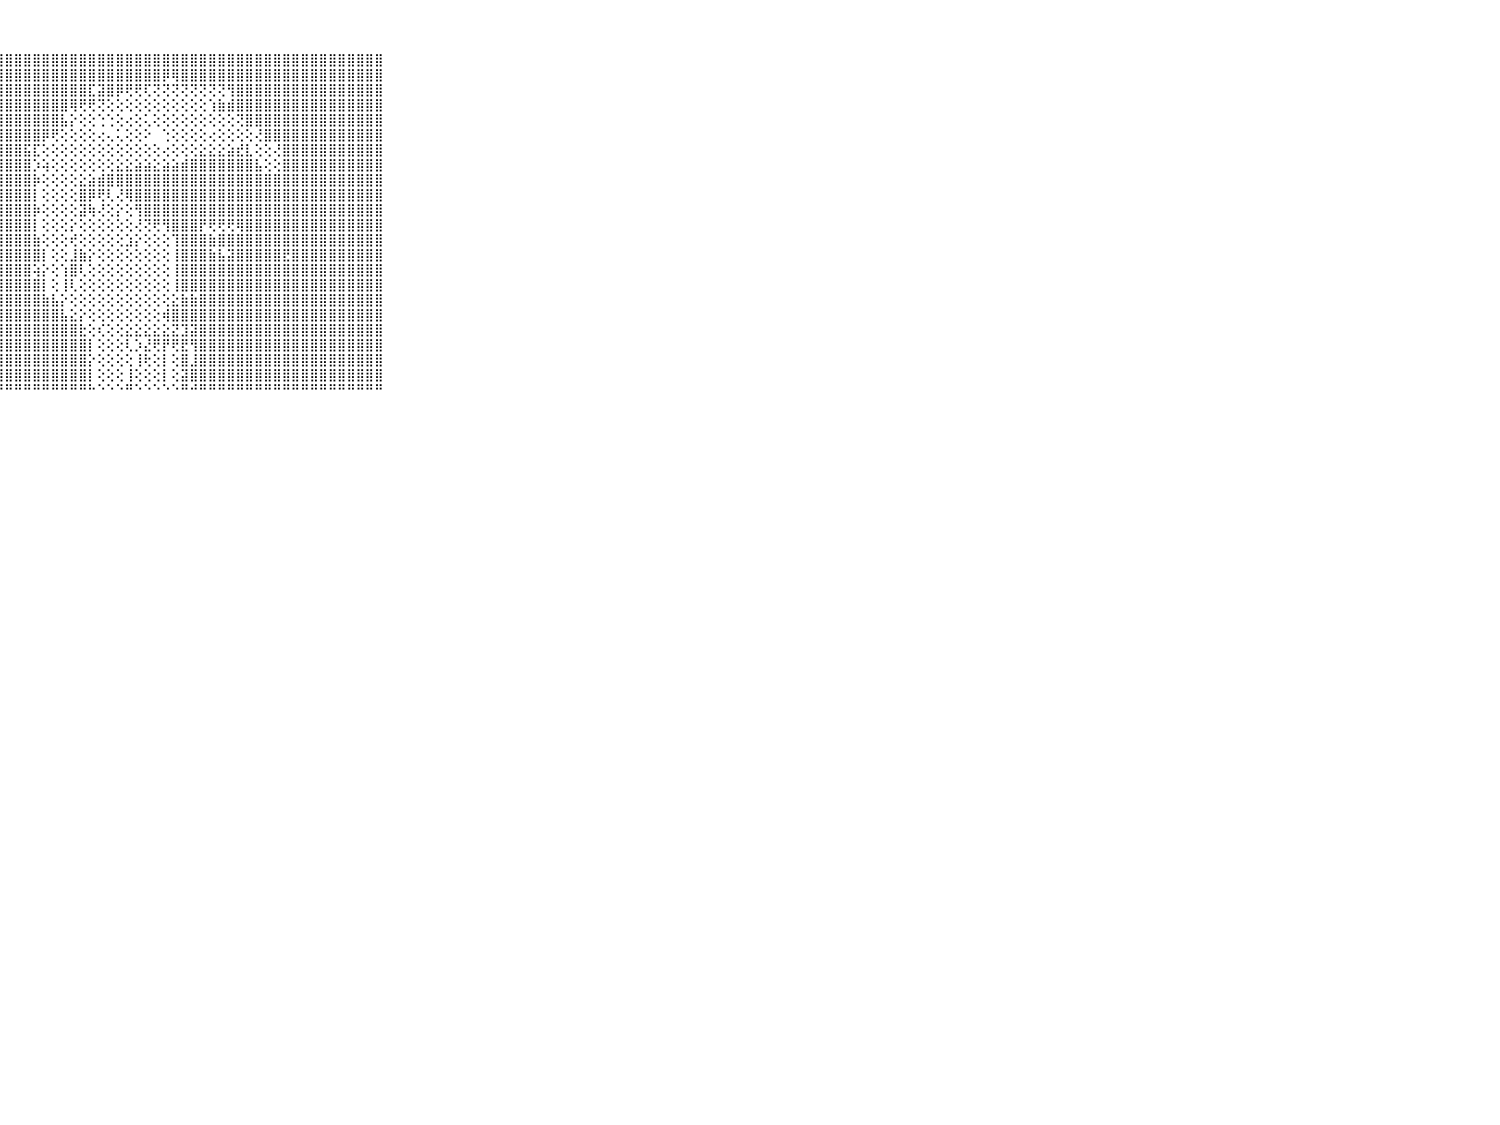

⠀⠀⠀⠀⠀⠀⠀⠀⠀⠀⠀⣿⣿⣿⣿⣿⣿⣿⣿⣿⣿⣿⣿⣿⣿⣿⣿⣿⣿⣿⣿⣿⣿⣿⣿⣿⣿⣿⣿⣿⣿⣿⣿⣿⣿⣿⣿⣿⣿⣿⣿⣿⣿⣿⣿⣿⣿⣿⣿⣿⣿⣿⣿⣿⣿⣿⣿⣿⣿⠀⠀⠀⠀⠀⠀⠀⠀⠀⠀⠀⠀
⠀⠀⠀⠀⠀⠀⠀⠀⠀⠀⠀⣿⣿⣿⣿⣿⣿⣿⣿⣿⣿⣿⣿⣿⣿⣿⣿⣿⣿⣿⣿⣿⣿⣿⣿⣿⣿⣿⣿⣿⣿⣿⣿⣿⣿⡿⢿⣿⣿⣿⣿⣿⣿⣿⣿⣿⣿⣿⣿⣿⣿⣿⣿⣿⣿⣿⣿⣿⣿⠀⠀⠀⠀⠀⠀⠀⠀⠀⠀⠀⠀
⠀⠀⠀⠀⠀⠀⠀⠀⠀⠀⠀⣿⣿⣿⣿⣿⣿⣿⣿⣿⣿⣿⣿⣿⣿⣿⣿⣿⣿⣿⣿⣿⣿⣿⣿⣿⣿⣏⣽⣿⡿⢟⢟⢏⢝⢝⢝⢝⢝⢝⢝⢝⢻⣿⣿⣿⣿⣿⣿⣿⣿⣿⣿⣿⣿⣿⣿⣿⣿⠀⠀⠀⠀⠀⠀⠀⠀⠀⠀⠀⠀
⠀⠀⠀⠀⠀⠀⠀⠀⠀⠀⠀⣿⣿⣿⣿⣿⣿⣿⣿⣿⣿⣿⣿⣿⣿⣿⣿⣿⣿⣿⣿⣿⣿⣿⣿⢿⢟⢟⢝⢕⢕⢕⢕⢕⢕⢕⢕⢕⢕⢕⢱⣷⣾⣿⣿⣿⣿⣿⣿⣿⣿⣿⣿⣿⣿⣿⣿⣿⣿⠀⠀⠀⠀⠀⠀⠀⠀⠀⠀⠀⠀
⠀⠀⠀⠀⠀⠀⠀⠀⠀⠀⠀⣿⣿⣿⣿⣿⣿⣿⣿⣿⣿⣿⣿⣿⣿⣿⣿⣿⣿⣿⣿⣿⣿⣿⣧⡕⢕⢕⢑⢑⢕⢔⢕⢅⢕⢕⢕⢕⢕⢕⢕⢕⢕⢝⣿⣿⣿⣿⣿⣿⣿⣿⣿⣿⣿⣿⣿⣿⣿⠀⠀⠀⠀⠀⠀⠀⠀⠀⠀⠀⠀
⠀⠀⠀⠀⠀⠀⠀⠀⠀⠀⠀⣿⣿⣿⣿⣿⣿⣿⣿⣿⣿⣿⣿⣿⣿⣿⣿⣿⣿⣿⣿⣿⡿⢟⢕⢕⢕⢕⢔⢄⢅⢕⢕⠕⠀⢑⢕⢕⢕⢕⢔⢕⢕⢕⢕⢜⣿⣿⣿⣿⣿⣿⣿⣿⣿⣿⣿⣿⣿⠀⠀⠀⠀⠀⠀⠀⠀⠀⠀⠀⠀
⠀⠀⠀⠀⠀⠀⠀⠀⠀⠀⠀⣿⣿⣿⣿⣿⣿⣿⣿⣿⣿⣿⣿⣿⣿⣿⣿⣿⣿⣿⣯⣏⢕⢕⢕⢕⢕⢕⢕⢕⢕⢕⢕⢕⢕⢔⢕⢕⢕⣕⣕⣕⣵⣞⣇⢕⢕⢜⣿⣿⣿⣿⣿⣿⣿⣿⣿⣿⣿⠀⠀⠀⠀⠀⠀⠀⠀⠀⠀⠀⠀
⠀⠀⠀⠀⠀⠀⠀⠀⠀⠀⠀⣿⣿⣿⣿⣿⣿⣿⣿⣿⣿⣿⣿⣿⣿⣿⣿⣿⣿⣿⣿⡱⢵⢕⢕⢕⢕⢕⢕⢕⣕⣕⣵⣵⣕⣵⣵⣾⣿⣿⣿⣿⣿⣿⣿⣧⢕⢕⣿⣿⣿⣿⣿⣿⣿⣿⣿⣿⣿⠀⠀⠀⠀⠀⠀⠀⠀⠀⠀⠀⠀
⠀⠀⠀⠀⠀⠀⠀⠀⠀⠀⠀⣿⣿⣿⣿⣿⣿⣿⣿⣿⣿⣿⣿⣿⣿⣿⣿⣿⣿⣿⣿⡷⢕⢕⢕⢕⣕⣵⣾⣿⣿⣿⣿⣿⣿⣿⣿⣿⣿⣿⣿⣿⣿⣿⣿⣿⣿⣿⣿⣿⣿⣿⣿⣿⣿⣿⣿⣿⣿⠀⠀⠀⠀⠀⠀⠀⠀⠀⠀⠀⠀
⠀⠀⠀⠀⠀⠀⠀⠀⠀⠀⠀⣿⣿⣿⣿⣿⣿⣿⣿⣿⣿⣿⣿⣿⣿⣿⣿⣿⣿⣿⣿⡇⢕⢕⢕⢕⣿⡿⢟⢇⢜⢿⣿⣿⣿⣿⣿⣿⣿⣿⣿⣿⣿⣿⣿⣿⣿⣿⣿⣿⣿⣿⣿⣿⣿⣿⣿⣿⣿⠀⠀⠀⠀⠀⠀⠀⠀⠀⠀⠀⠀
⠀⠀⠀⠀⠀⠀⠀⠀⠀⠀⠀⣿⣿⣿⣿⣿⣿⣿⣿⣿⣿⣿⣿⣿⣿⣿⣿⣿⣿⣿⣿⡷⢕⢕⢕⢕⣽⢷⢜⢕⡕⢕⢻⣿⣿⣿⣿⣿⣿⣿⣿⣿⣿⣿⣿⣿⣿⣿⣿⣿⣿⣿⣿⣿⣿⣿⣿⣿⣿⠀⠀⠀⠀⠀⠀⠀⠀⠀⠀⠀⠀
⠀⠀⠀⠀⠀⠀⠀⠀⠀⠀⠀⣿⣿⣿⣿⣿⣿⣿⣿⣿⣿⣿⣿⣿⣿⣿⣿⣿⣿⣿⣿⡇⢕⢕⢕⡕⢕⢕⢕⢕⢕⢕⢜⢝⢟⢻⣿⣿⣿⡟⢟⢟⢟⢿⣿⣿⣿⣿⣿⣿⣿⣿⣿⣿⣿⣿⣿⣿⣿⠀⠀⠀⠀⠀⠀⠀⠀⠀⠀⠀⠀
⠀⠀⠀⠀⠀⠀⠀⠀⠀⠀⠀⣿⣿⣿⣿⣿⣿⣿⣿⣿⣿⣿⣿⣿⣿⣿⣿⣿⣿⣿⣿⣷⢕⢕⢕⢞⢕⢕⢕⢕⢕⣱⡕⢕⢕⢕⢹⣿⣿⣿⣷⣿⣿⣿⣿⣿⣿⣿⣿⣿⣿⣿⣿⣿⣿⣿⣿⣿⣿⠀⠀⠀⠀⠀⠀⠀⠀⠀⠀⠀⠀
⠀⠀⠀⠀⠀⠀⠀⠀⠀⠀⠀⣿⣿⣿⣿⣿⣿⣿⣿⣿⣿⣿⣿⣿⣿⣿⣿⣿⣿⣿⣿⣿⡇⢕⢕⣸⣷⡕⢕⢕⢕⢕⢕⢕⢕⢕⢸⣿⣿⣿⣷⣧⣽⣿⣿⣿⣿⣿⣟⣿⣿⣿⣿⣿⣿⣿⣿⣿⣿⠀⠀⠀⠀⠀⠀⠀⠀⠀⠀⠀⠀
⠀⠀⠀⠀⠀⠀⠀⠀⠀⠀⠀⣿⣿⣿⣿⣿⣿⣿⣿⣿⣿⣿⣿⣿⣿⣿⣿⣿⣿⣿⣿⢵⡕⢕⢱⣿⢇⢕⢕⢕⢕⢕⢕⢕⢕⢕⢸⣿⣿⣿⣿⣿⣿⣿⣿⣿⣿⣿⣿⣿⣿⣿⣿⣿⣿⣿⣿⣿⣿⠀⠀⠀⠀⠀⠀⠀⠀⠀⠀⠀⠀
⠀⠀⠀⠀⠀⠀⠀⠀⠀⠀⠀⣿⣿⣿⣿⣿⣿⣿⣿⣿⣿⣿⣿⣿⣿⣿⣿⣿⣿⣿⣿⣿⡇⢕⢸⢇⢕⢕⢕⢕⢕⢕⢕⢕⢕⢕⢸⣿⣿⣿⣿⣿⣿⣿⣿⣿⣿⣿⣿⣿⣿⣿⣿⣿⣿⣿⣿⣿⣿⠀⠀⠀⠀⠀⠀⠀⠀⠀⠀⠀⠀
⠀⠀⠀⠀⠀⠀⠀⠀⠀⠀⠀⣿⣿⣿⣿⣿⣿⣿⣿⣿⣿⣿⣿⣿⣿⣿⣿⣿⣿⣿⣿⣿⣷⣧⡕⢕⢕⢕⢕⢕⢕⢕⢕⢕⢕⢕⣕⣷⣷⣿⣿⣿⣿⣿⣿⣿⣿⣿⣿⣿⣿⣿⣿⣿⣿⣿⣿⣿⣿⠀⠀⠀⠀⠀⠀⠀⠀⠀⠀⠀⠀
⠀⠀⠀⠀⠀⠀⠀⠀⠀⠀⠀⣿⣿⣿⣿⣿⣿⣿⣿⣿⣿⣿⣿⣿⣿⣿⣿⣿⣿⣿⣿⣿⣿⣿⣧⣕⡕⢕⢕⢕⢕⢕⢕⢕⢕⢾⣿⣿⣿⣿⣿⣿⣿⣿⣿⣿⣿⣿⣿⣿⣿⣿⣿⣿⣿⣿⣿⣿⣿⠀⠀⠀⠀⠀⠀⠀⠀⠀⠀⠀⠀
⠀⠀⠀⠀⠀⠀⠀⠀⠀⠀⠀⣿⣿⣿⣿⣿⣿⣿⣿⣿⣿⣿⣿⣿⣿⣿⣿⣿⣿⣿⣿⣿⣿⣿⣿⣿⣗⢕⢎⢕⢕⣕⣕⣕⣕⣕⣝⣹⣽⣿⣿⣿⣿⣿⣿⣿⣿⣿⣿⣿⣿⣿⣿⣿⣿⣿⣿⣿⣿⠀⠀⠀⠀⠀⠀⠀⠀⠀⠀⠀⠀
⠀⠀⠀⠀⠀⠀⠀⠀⠀⠀⠀⣿⣿⣿⣿⣿⣿⣿⣿⣿⣿⣿⣿⣿⣿⣿⣿⣿⣿⣿⣿⣿⣿⣿⣿⣿⣿⡇⢕⢕⢕⢇⡱⣜⢟⡟⢟⣟⢻⣿⣿⣿⣿⣿⣿⣿⣿⣿⣿⣿⣿⣿⣿⣿⣿⣿⣿⣿⣿⠀⠀⠀⠀⠀⠀⠀⠀⠀⠀⠀⠀
⠀⠀⠀⠀⠀⠀⠀⠀⠀⠀⠀⣿⣿⣿⣿⣿⣿⣿⣿⣿⣿⣿⣿⣿⣿⣿⣿⣿⣿⣿⣿⣿⣿⣿⣿⣿⣿⡕⢕⢕⢕⢕⢸⢗⢕⡇⢕⣿⣸⣿⣿⣿⣿⣿⣿⣿⣿⣿⣿⣿⣿⣿⣿⣿⣿⣿⣿⣿⣿⠀⠀⠀⠀⠀⠀⠀⠀⠀⠀⠀⠀
⠀⠀⠀⠀⠀⠀⠀⠀⠀⠀⠀⣿⣿⣿⣿⣿⣿⣿⣿⣿⣿⣿⣿⣿⣿⣿⣿⣿⣿⣿⣿⣿⣿⣿⣿⣿⣿⡇⢕⢕⢕⢸⢕⢕⢕⡇⢕⣽⣿⣿⣿⣿⣿⣿⣿⣿⣿⣿⣿⣿⣿⣿⣿⣿⣿⣿⣿⣿⣿⠀⠀⠀⠀⠀⠀⠀⠀⠀⠀⠀⠀
⠀⠀⠀⠀⠀⠀⠀⠀⠀⠀⠀⠛⠛⠛⠛⠛⠛⠛⠛⠛⠛⠛⠛⠛⠛⠛⠛⠛⠛⠛⠛⠛⠛⠛⠛⠛⠛⠓⠑⠑⠑⠛⠑⠑⠑⠑⠑⠛⠚⠛⠛⠛⠛⠛⠛⠛⠛⠛⠛⠛⠛⠛⠛⠛⠛⠛⠛⠛⠛⠀⠀⠀⠀⠀⠀⠀⠀⠀⠀⠀⠀